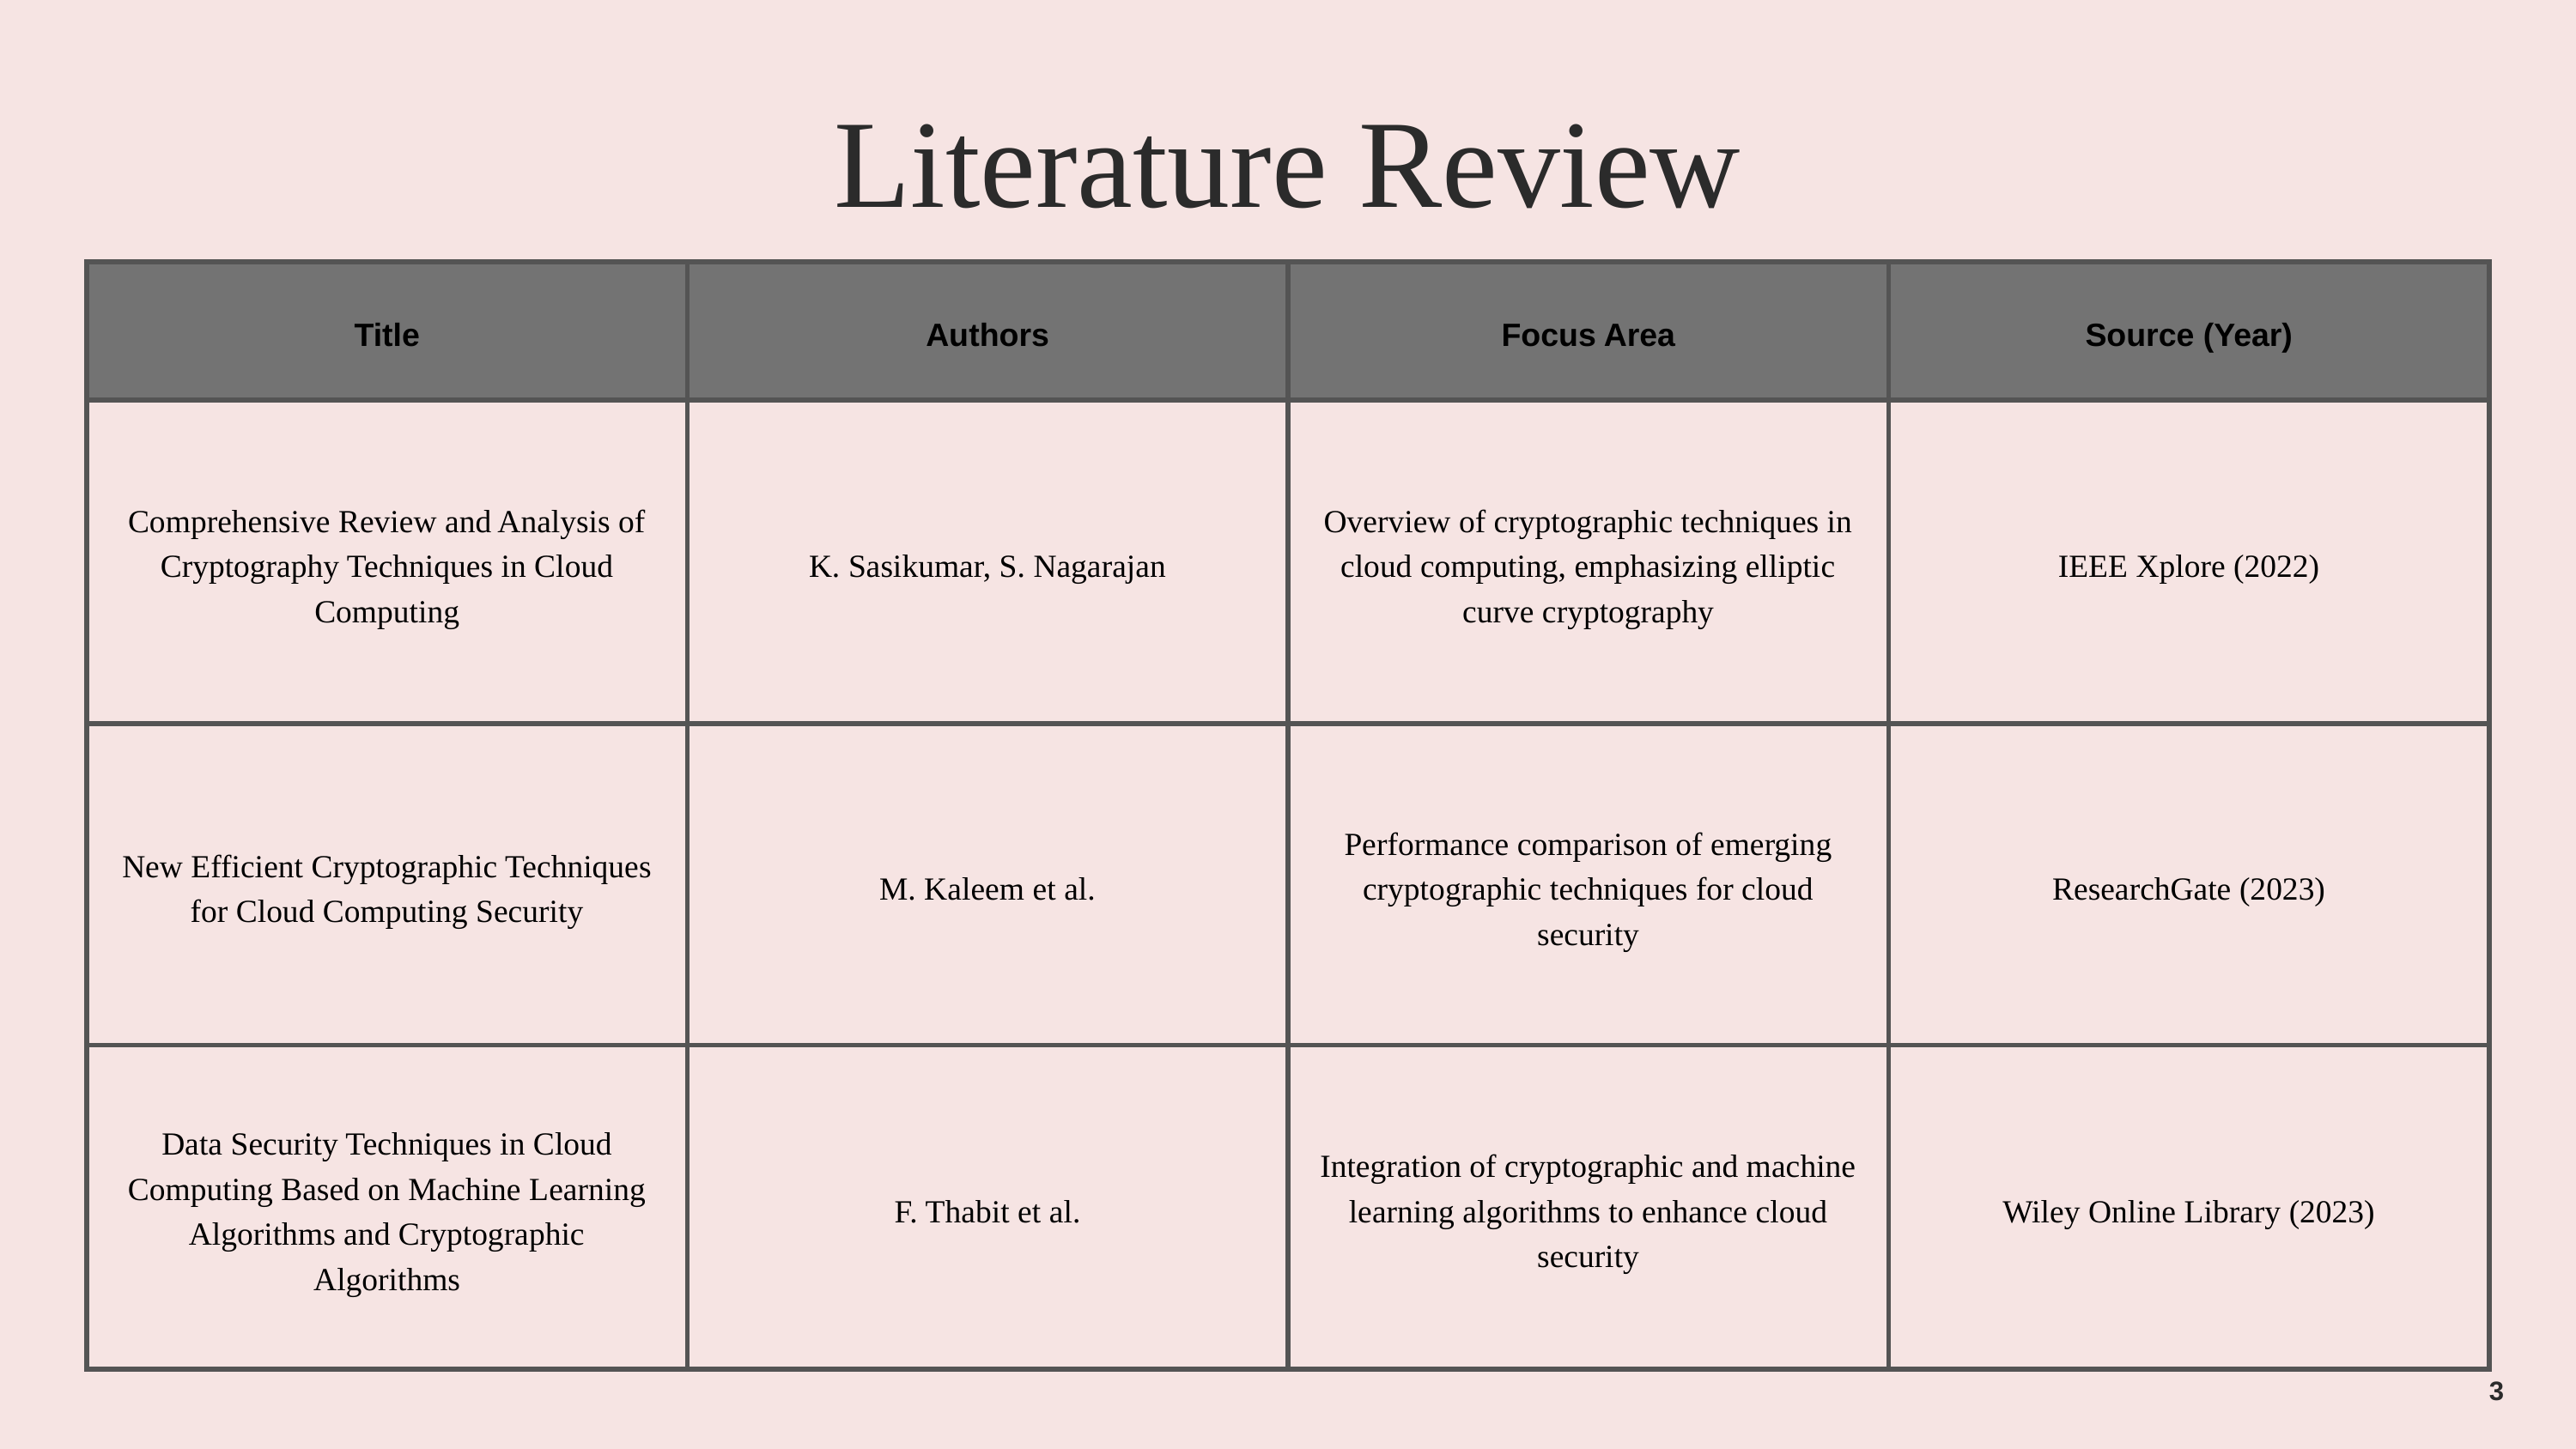

Literature Review
| Title | Authors | Focus Area | Source (Year) |
| --- | --- | --- | --- |
| Comprehensive Review and Analysis of Cryptography Techniques in Cloud Computing | K. Sasikumar, S. Nagarajan | Overview of cryptographic techniques in cloud computing, emphasizing elliptic curve cryptography | IEEE Xplore (2022) |
| New Efficient Cryptographic Techniques for Cloud Computing Security | M. Kaleem et al. | Performance comparison of emerging cryptographic techniques for cloud security | ResearchGate (2023) |
| Data Security Techniques in Cloud Computing Based on Machine Learning Algorithms and Cryptographic Algorithms | F. Thabit et al. | Integration of cryptographic and machine learning algorithms to enhance cloud security | Wiley Online Library (2023) |
3